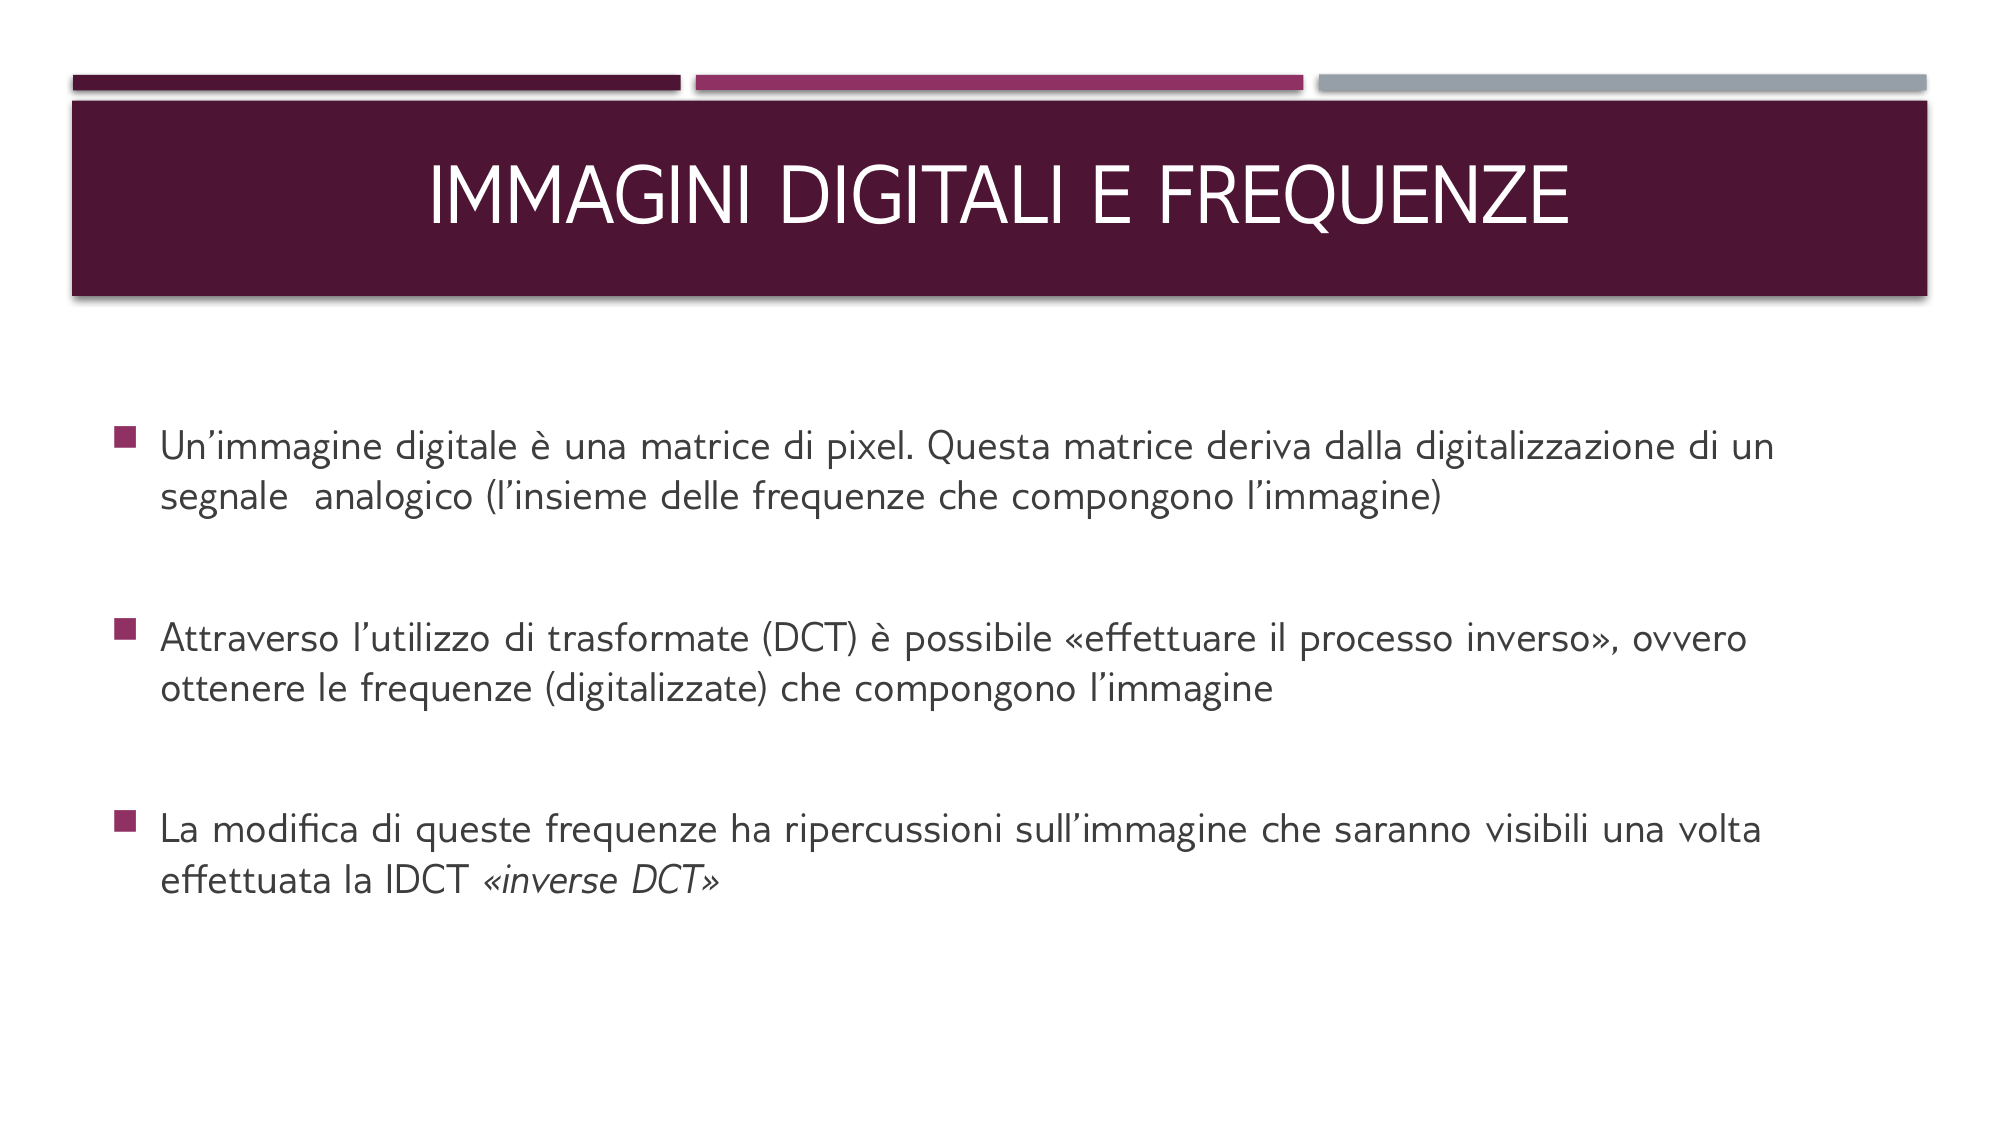

# immagini digitali e frequenze
Un’immagine digitale è una matrice di pixel. Questa matrice deriva dalla digitalizzazione di un segnale  analogico (l’insieme delle frequenze che compongono l’immagine)

Attraverso l’utilizzo di trasformate (DCT) è possibile «effettuare il processo inverso», ovvero ottenere le frequenze (digitalizzate) che compongono l’immagine

La modifica di queste frequenze ha ripercussioni sull’immagine che saranno visibili una volta effettuata la IDCT «inverse DCT»